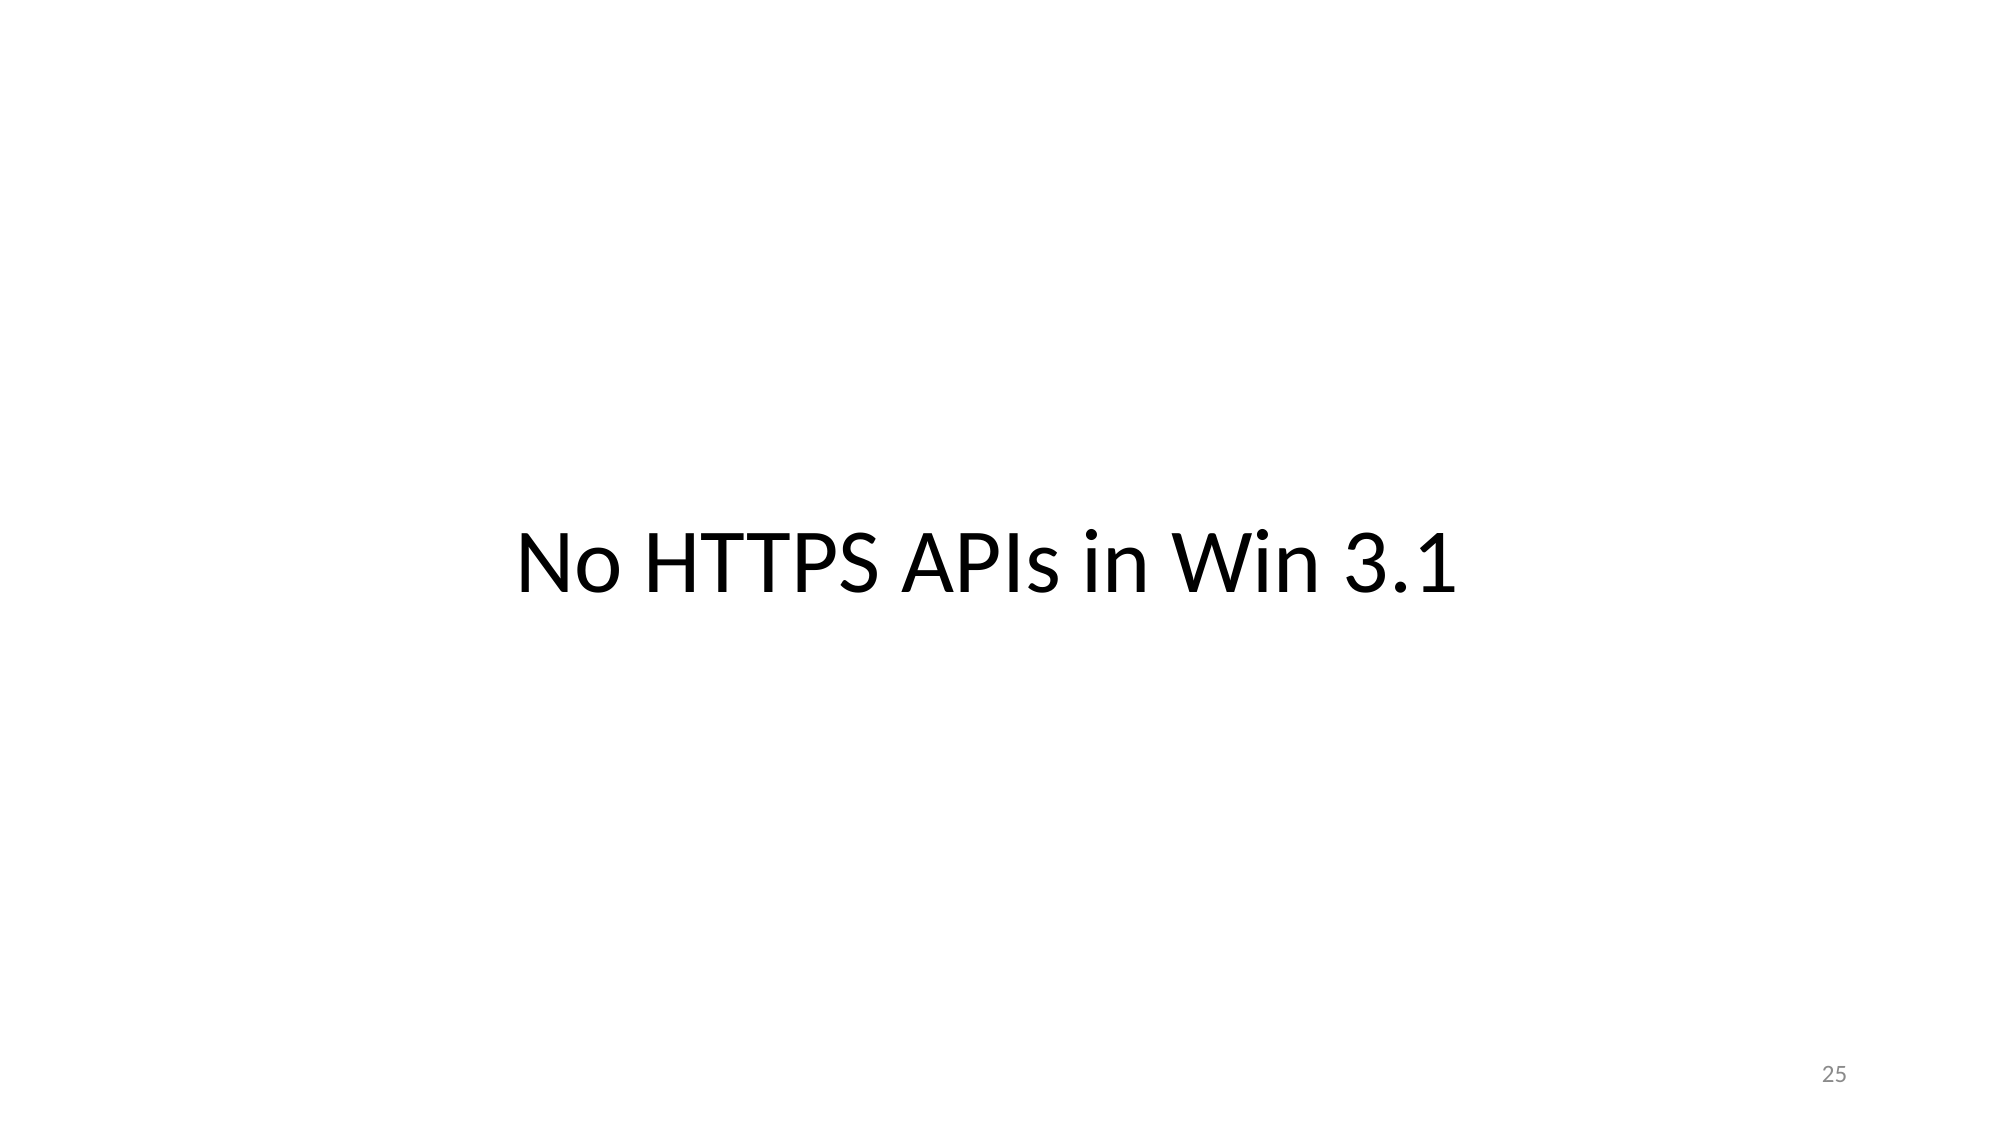

# No HTTPS APIs in Win 3.1
25